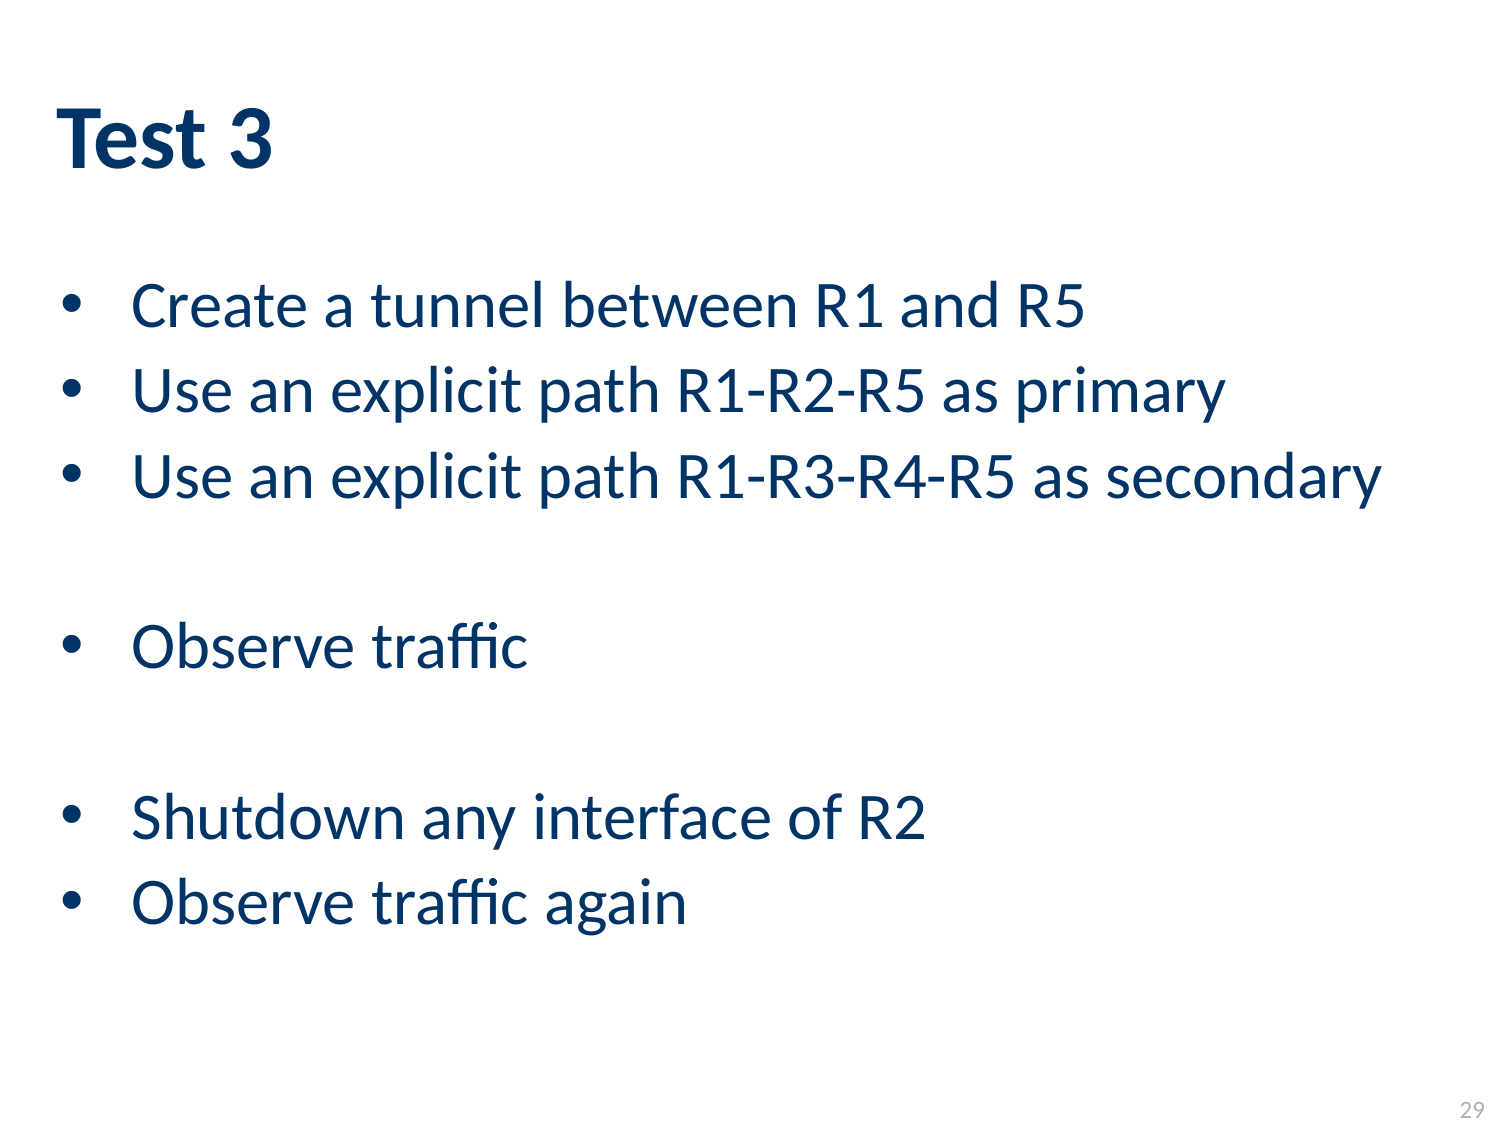

# Test 3
Create a tunnel between R1 and R5
Use an explicit path R1-R2-R5 as primary
Use an explicit path R1-R3-R4-R5 as secondary

Observe traffic

Shutdown any interface of R2
Observe traffic again

29